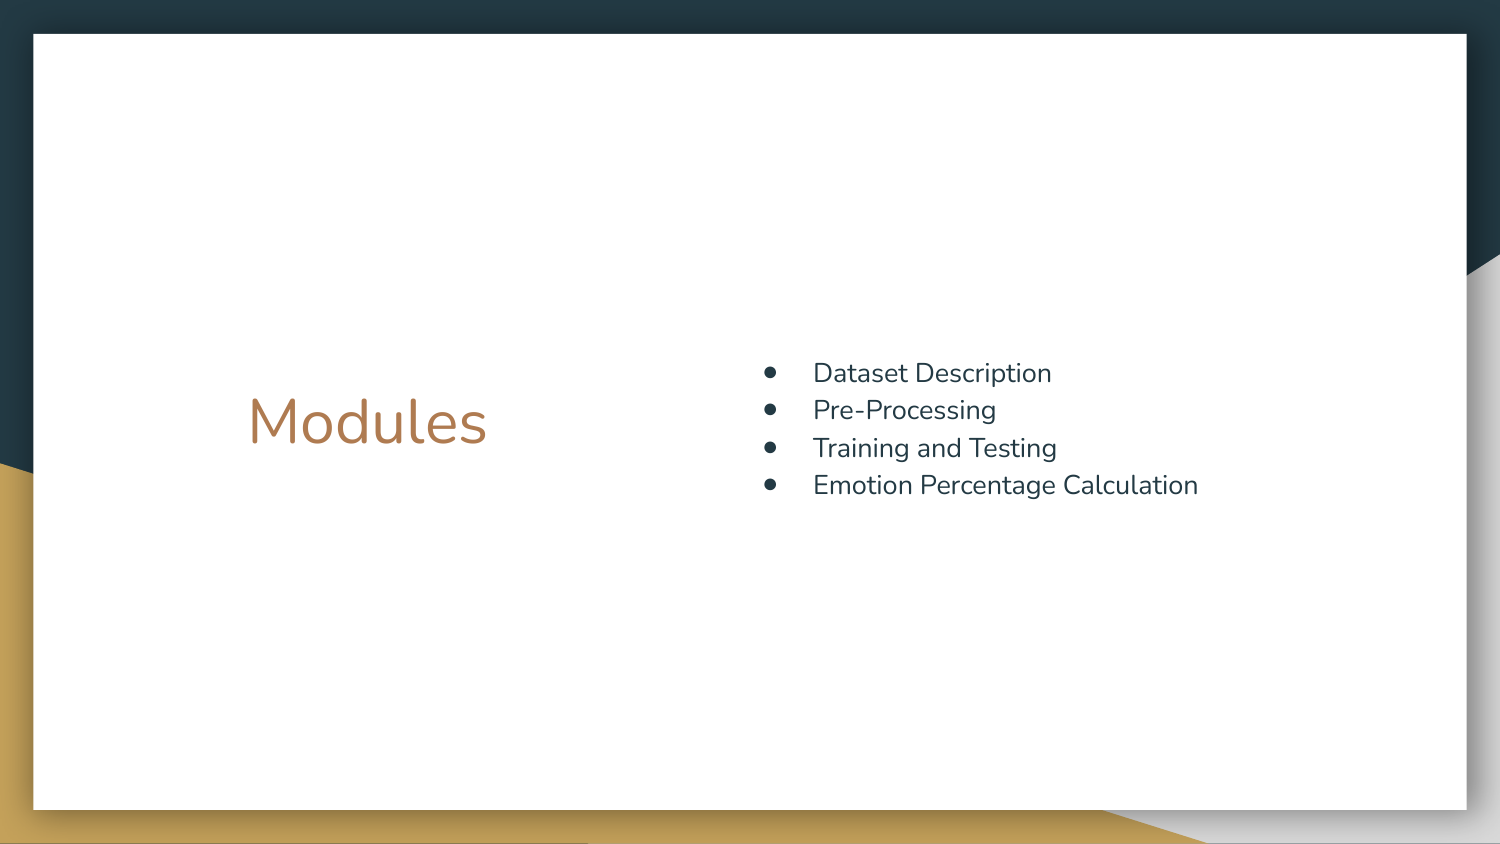

Dataset Description
Pre-Processing
Training and Testing
Emotion Percentage Calculation
# Modules